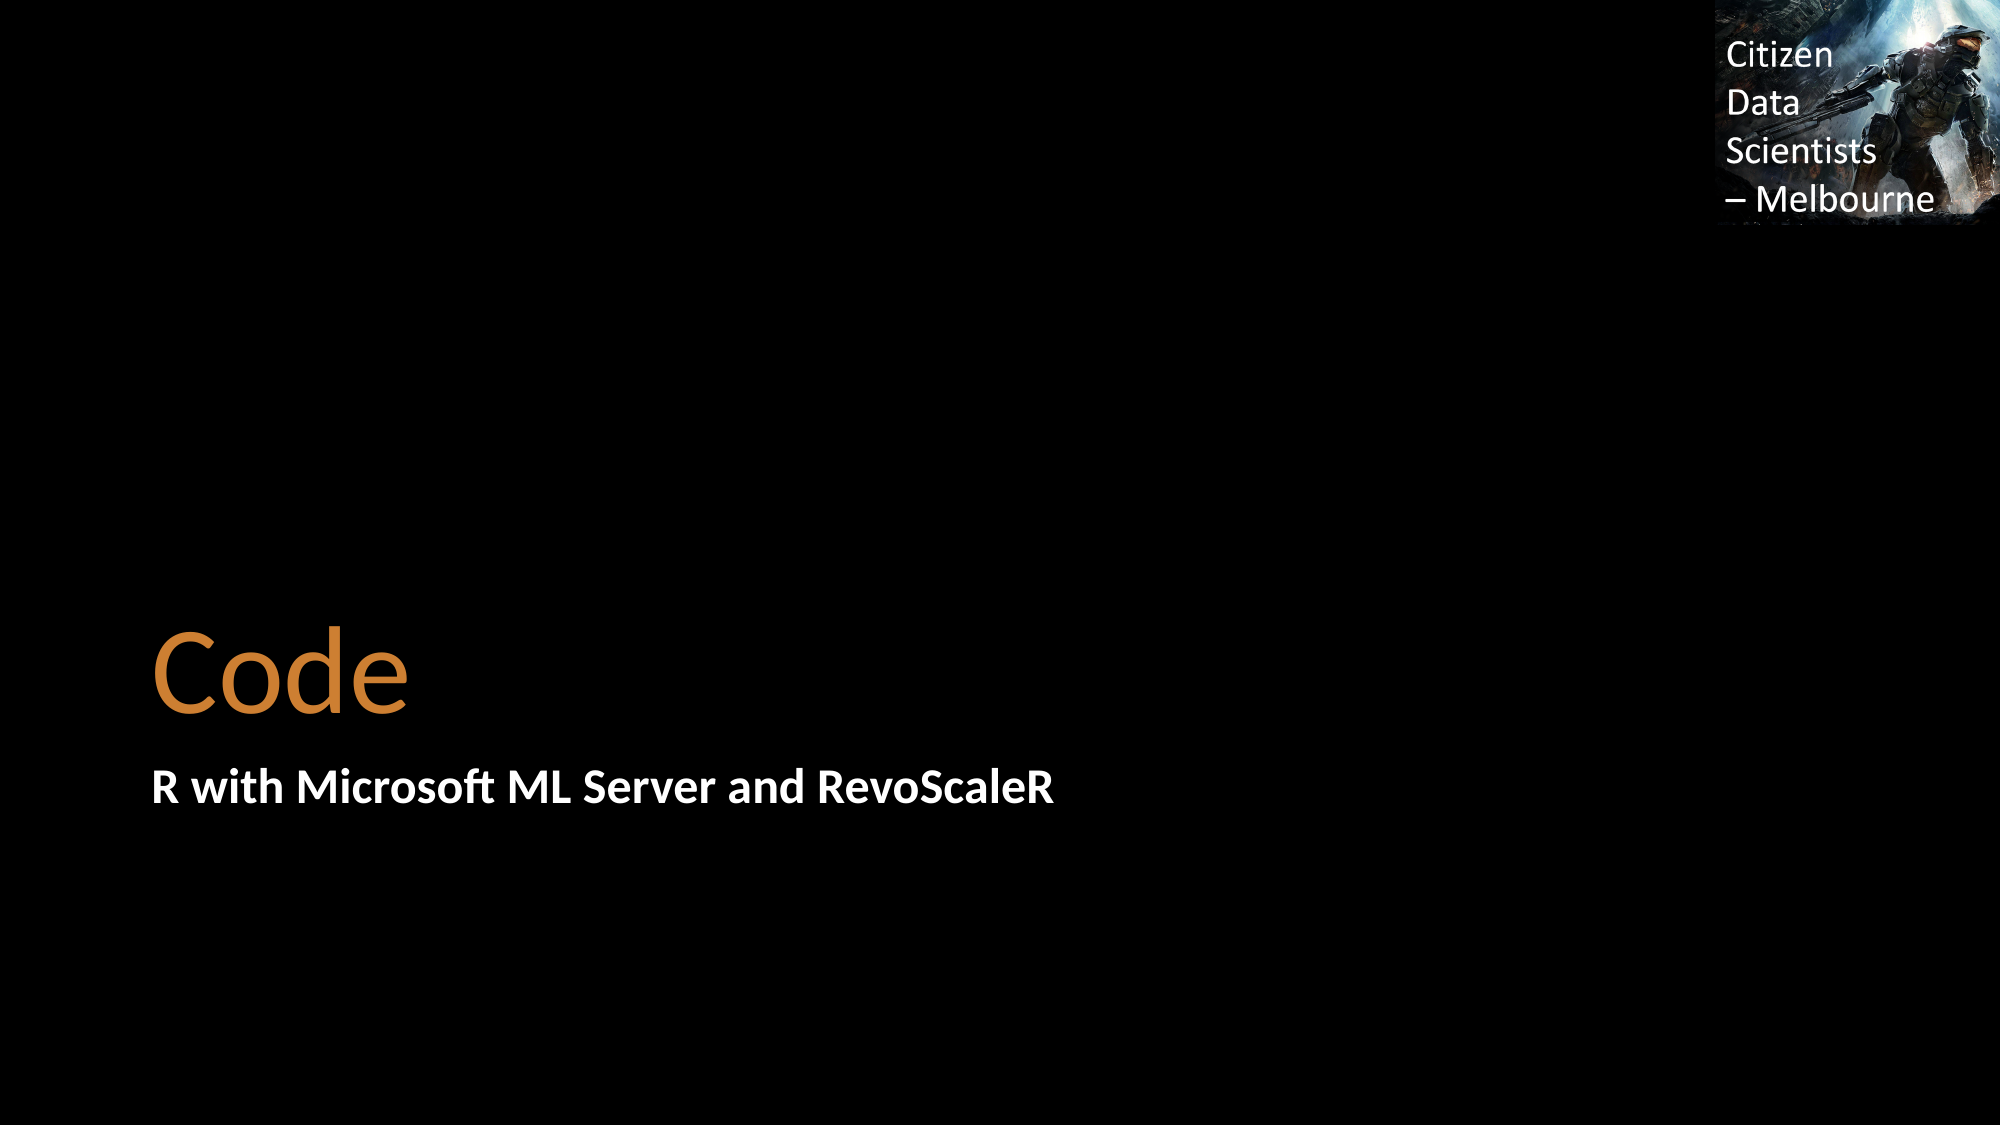

# Code
R with Microsoft ML Server and RevoScaleR